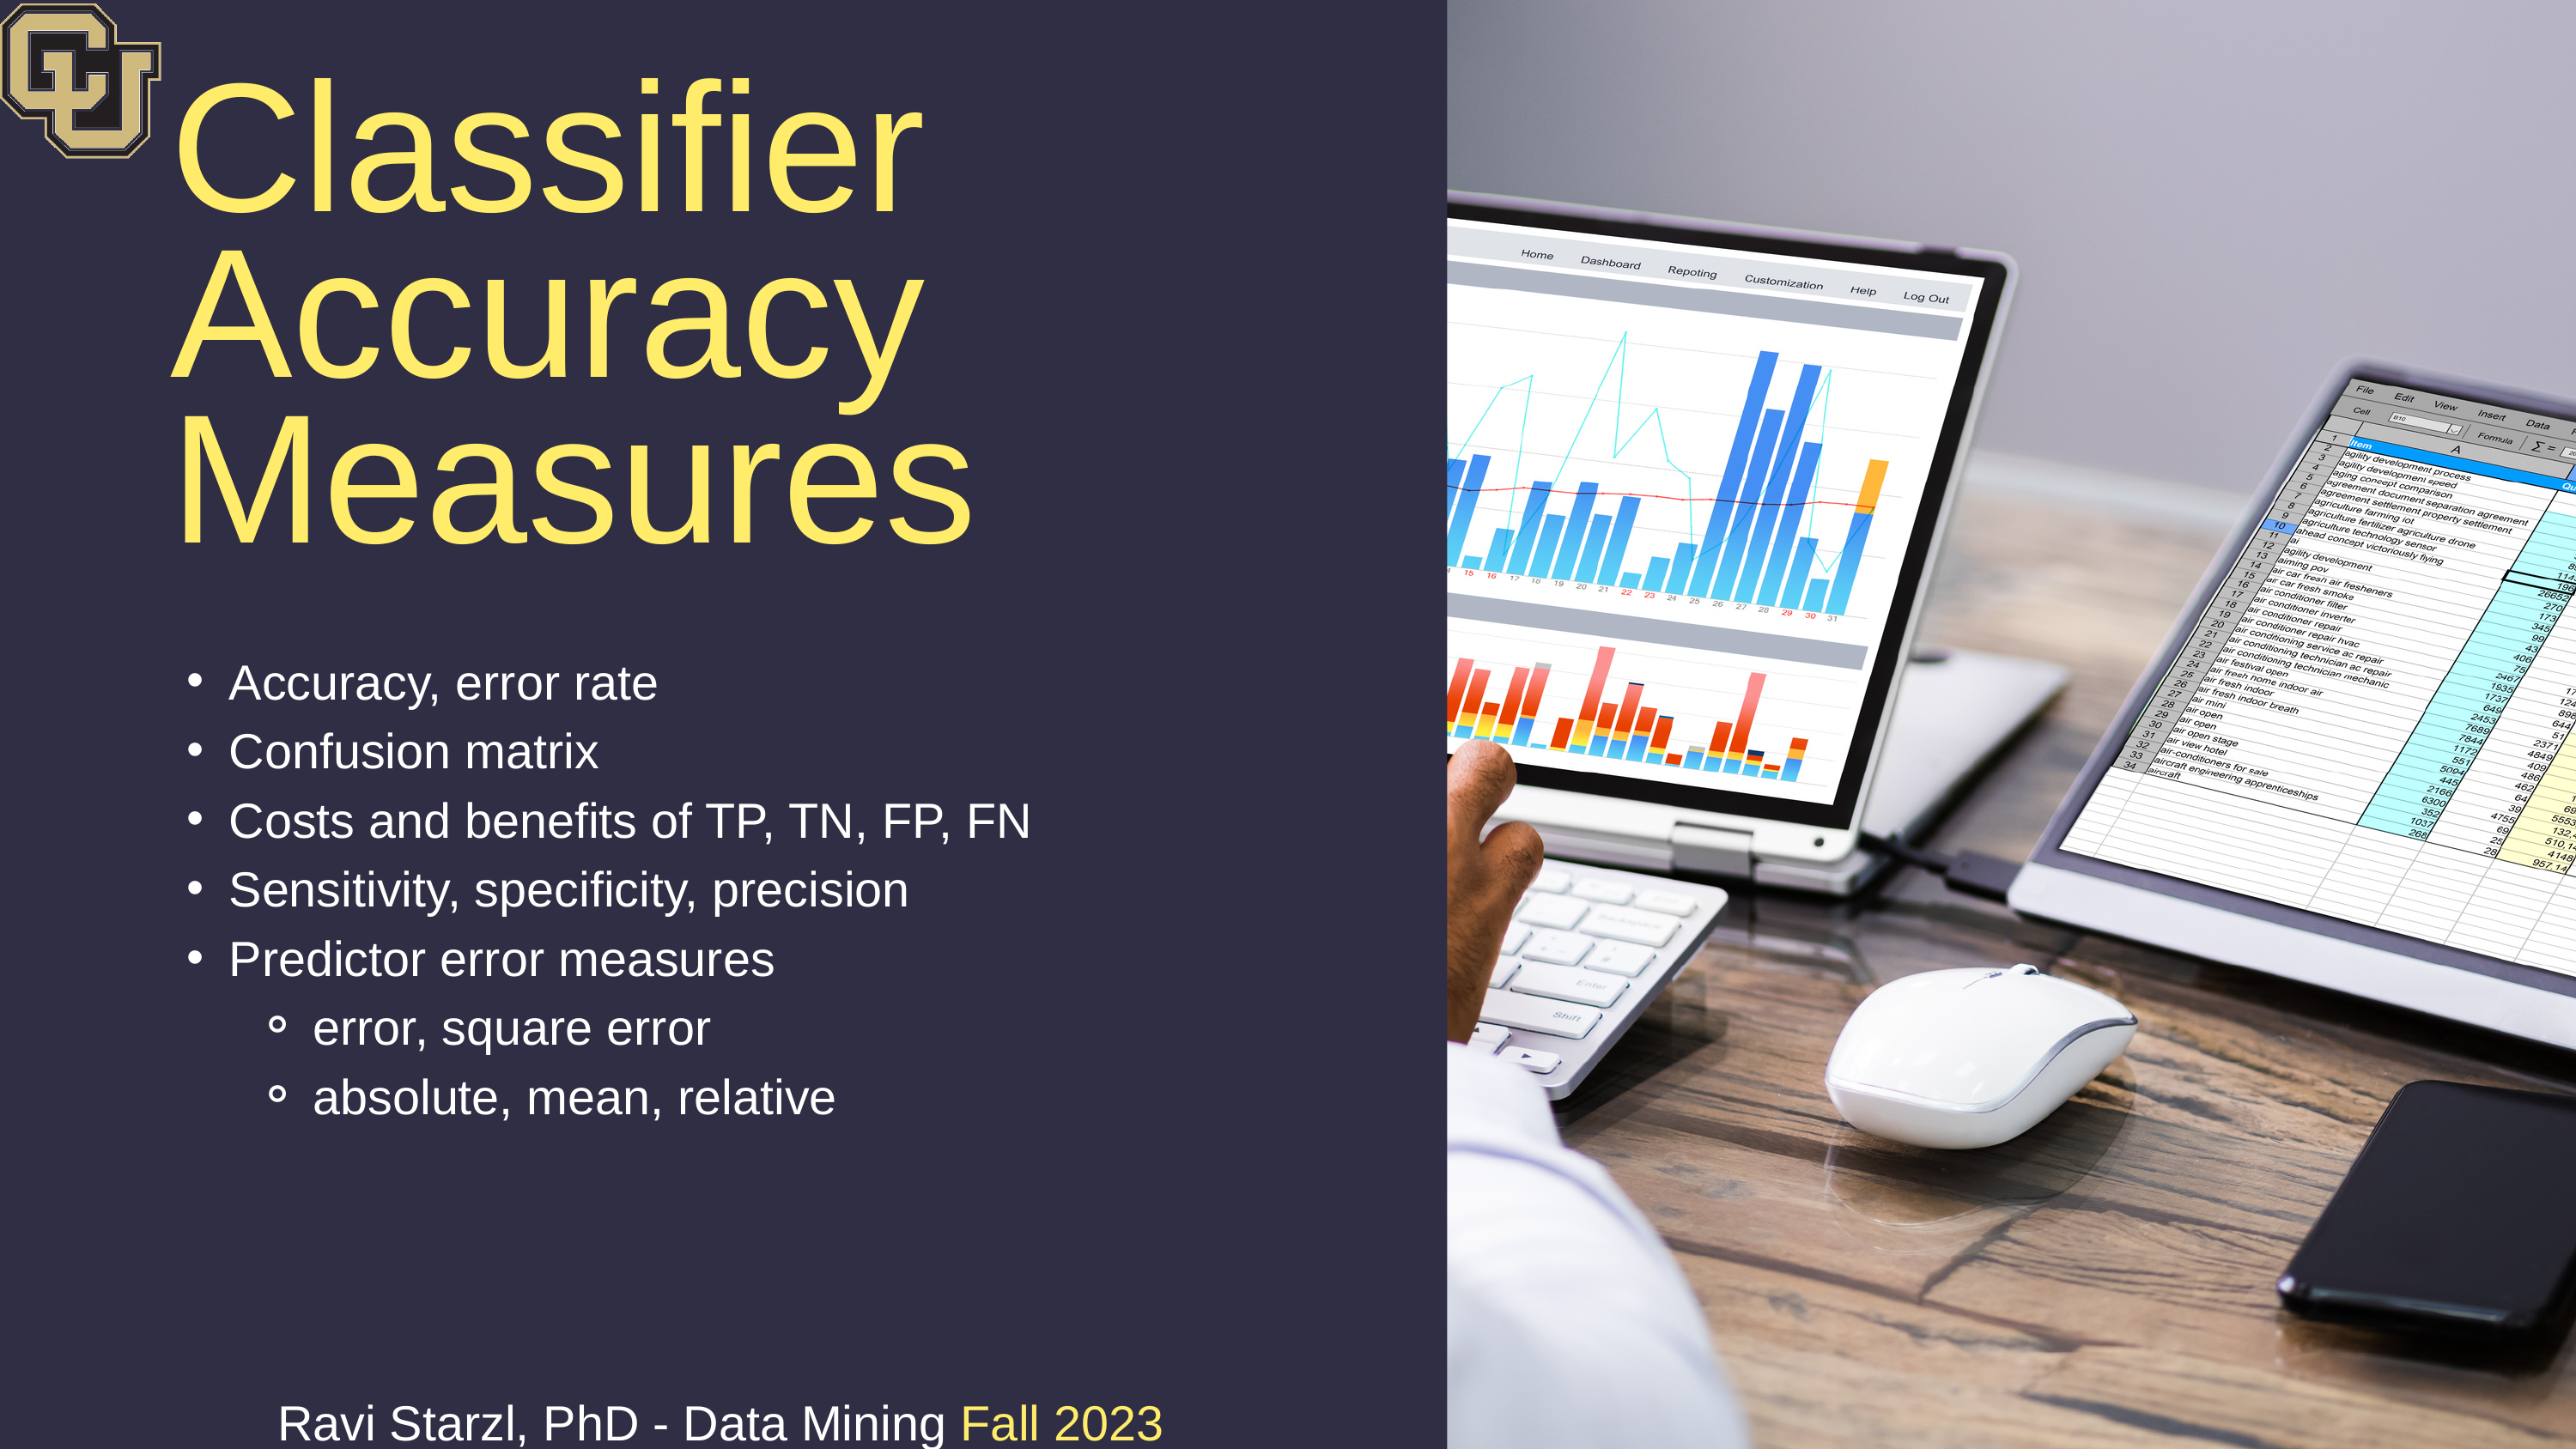

Classifier Accuracy Measures
Accuracy, error rate
Confusion matrix
Costs and benefits of TP, TN, FP, FN
Sensitivity, specificity, precision
Predictor error measures
error, square error
absolute, mean, relative
Ravi Starzl, PhD - Data Mining Fall 2023